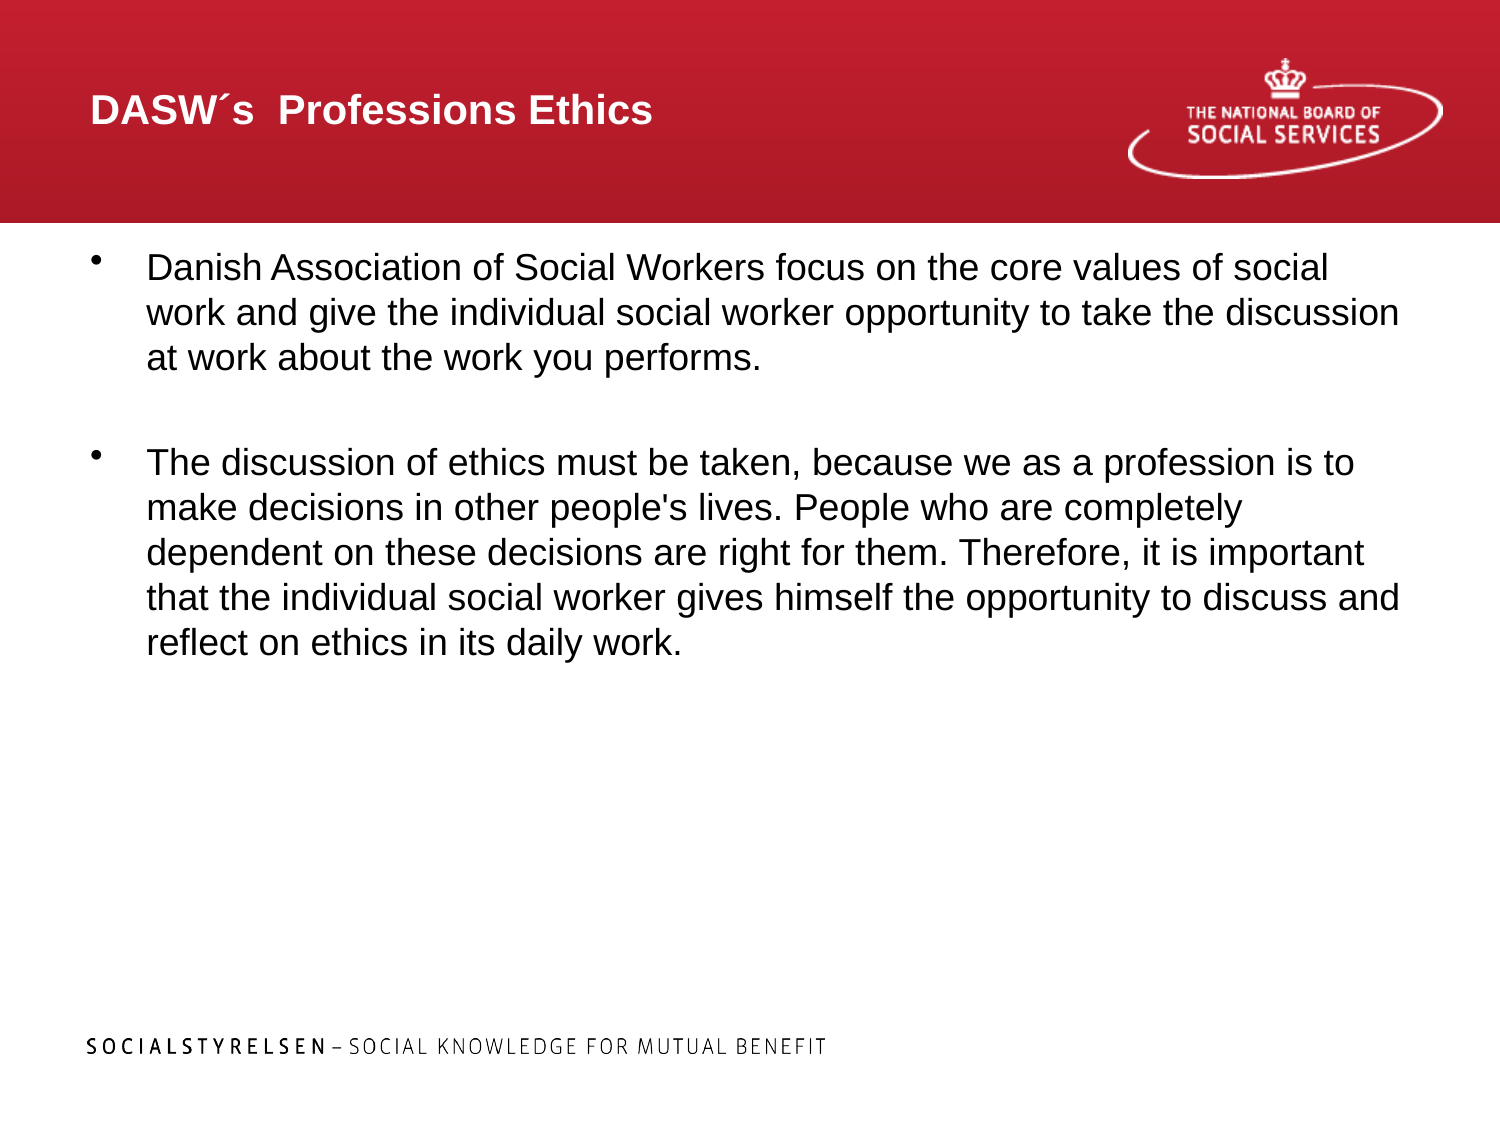

# DASW´s  Professions Ethics
Danish Association of Social Workers focus on the core values of social work and give the individual social worker opportunity to take the discussion at work about the work you performs.

The discussion of ethics must be taken, because we as a profession is to make decisions in other people's lives. People who are completely dependent on these decisions are right for them. Therefore, it is important that the individual social worker gives himself the opportunity to discuss and reflect on ethics in its daily work.